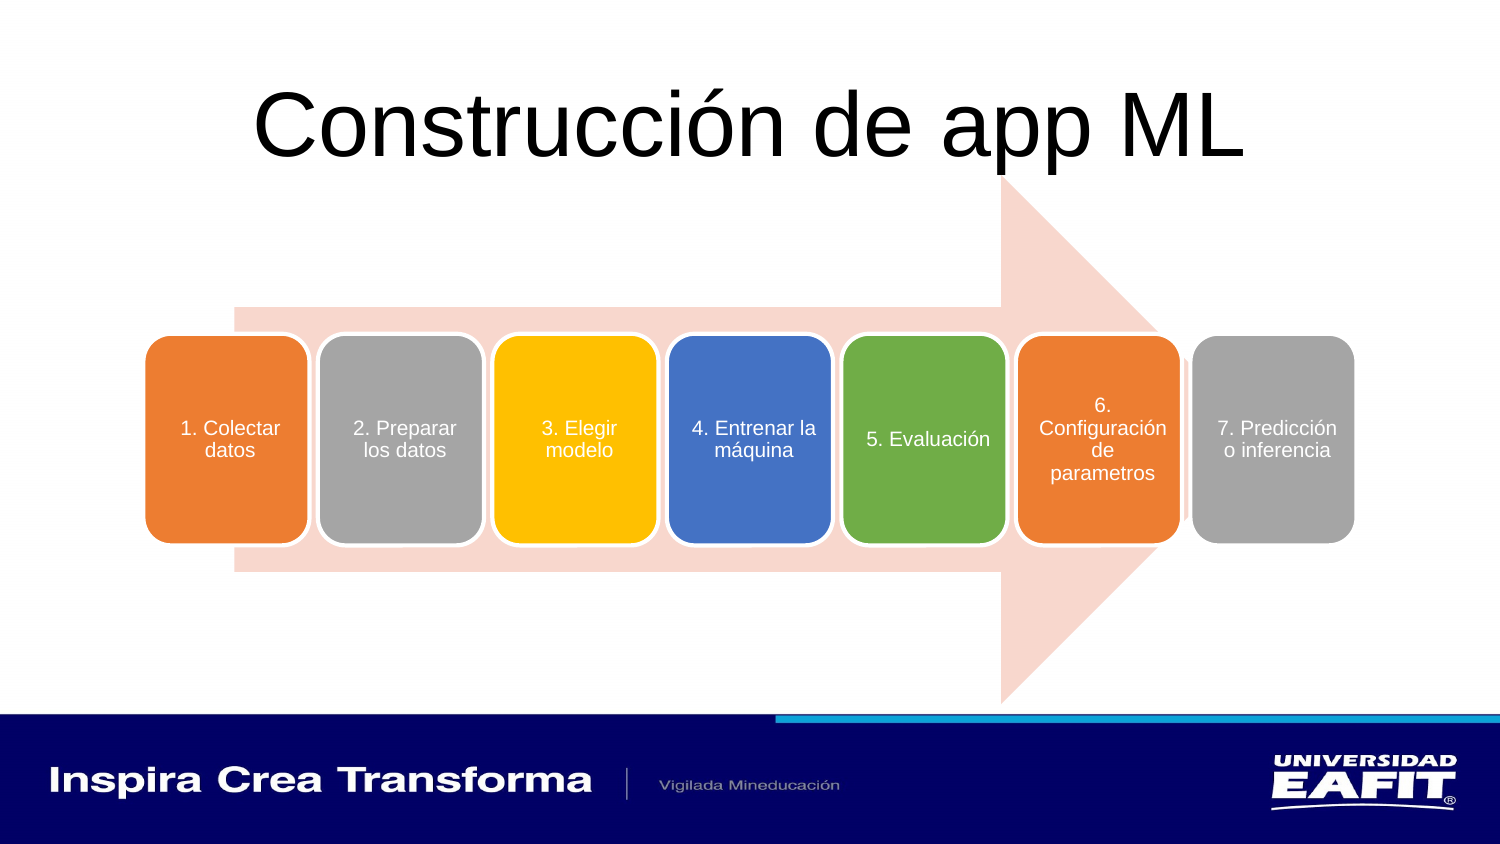

# Construcción de app ML
1. Colectar datos
2. Preparar los datos
3. Elegir modelo
4. Entrenar la máquina
5. Evaluación
6. Configuración de parametros
7. Predicción o inferencia